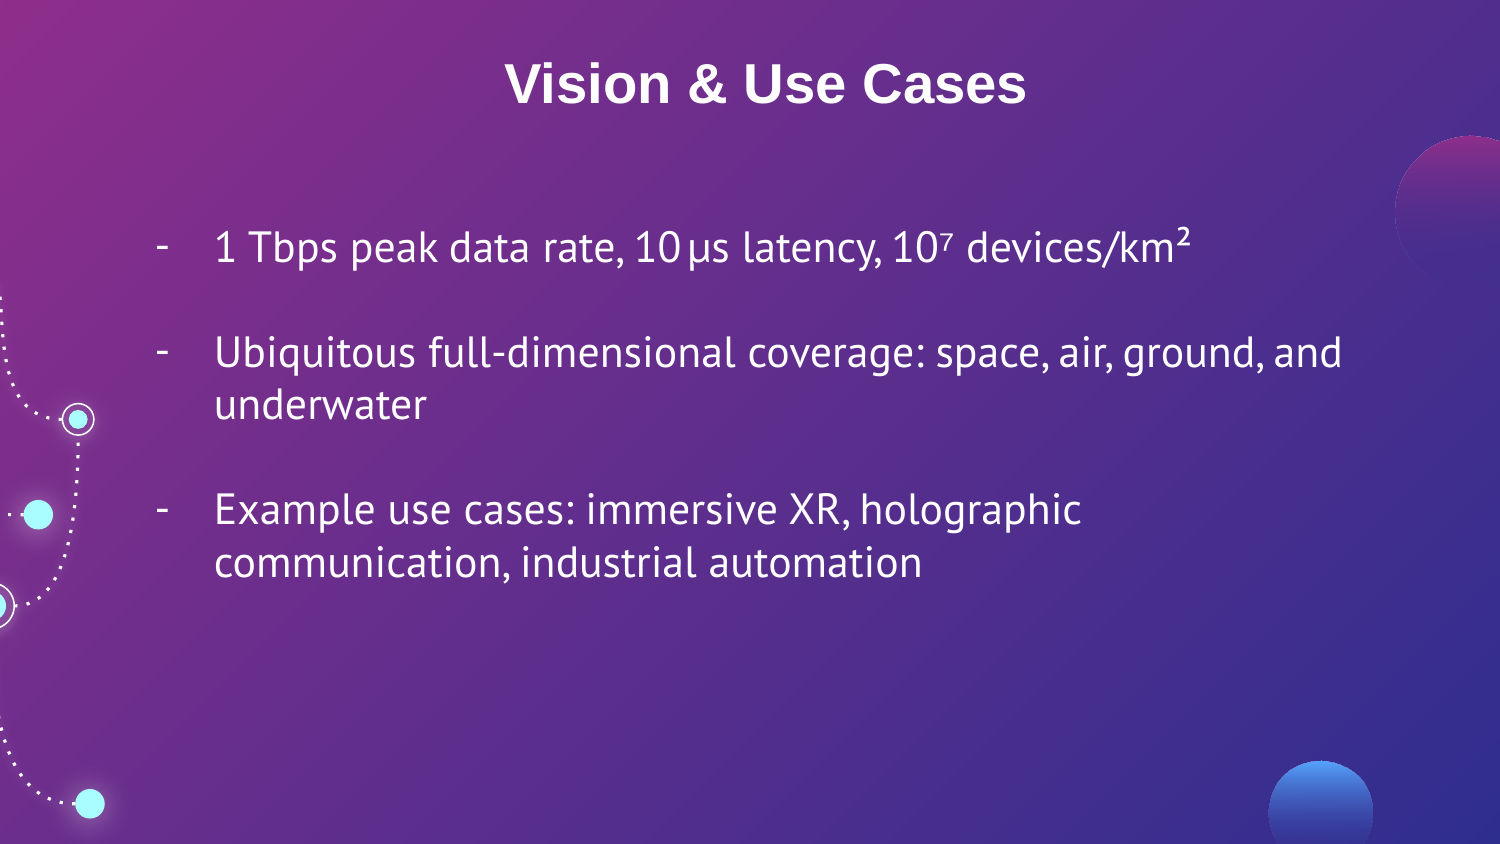

# Vision & Use Cases
1 Tbps peak data rate, 10 μs latency, 10⁷ devices/km²
Ubiquitous full-dimensional coverage: space, air, ground, and underwater
Example use cases: immersive XR, holographic communication, industrial automation